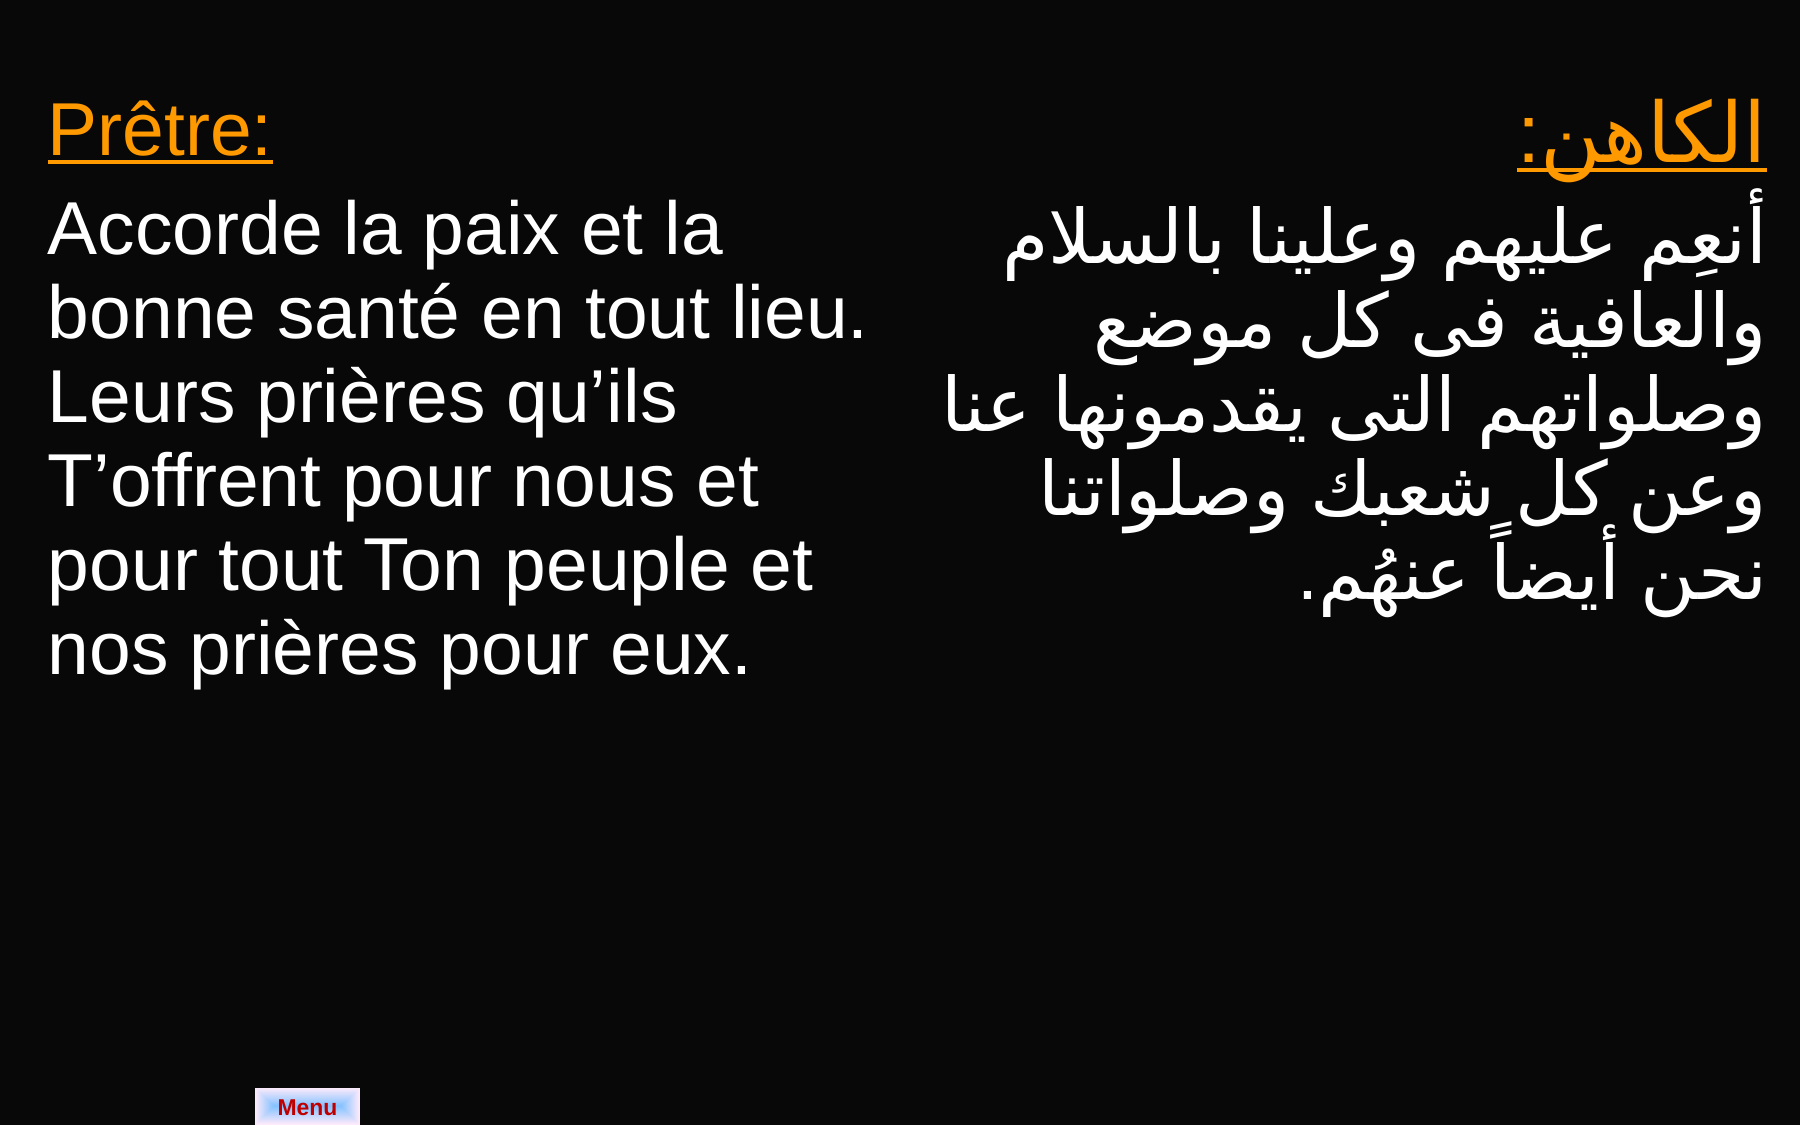

| Prêtre: Accorde la paix et la bonne santé en tout lieu. Leurs prières qu’ils T’offrent pour nous et pour tout Ton peuple et nos prières pour eux. | الكاهن: أنعِم عليهم وعلينا بالسلام والعافية فى كل موضع وصلواتهم التى يقدمونها عنا وعن كل شعبك وصلواتنا نحن أيضاً عنهُم. |
| --- | --- |

Menu